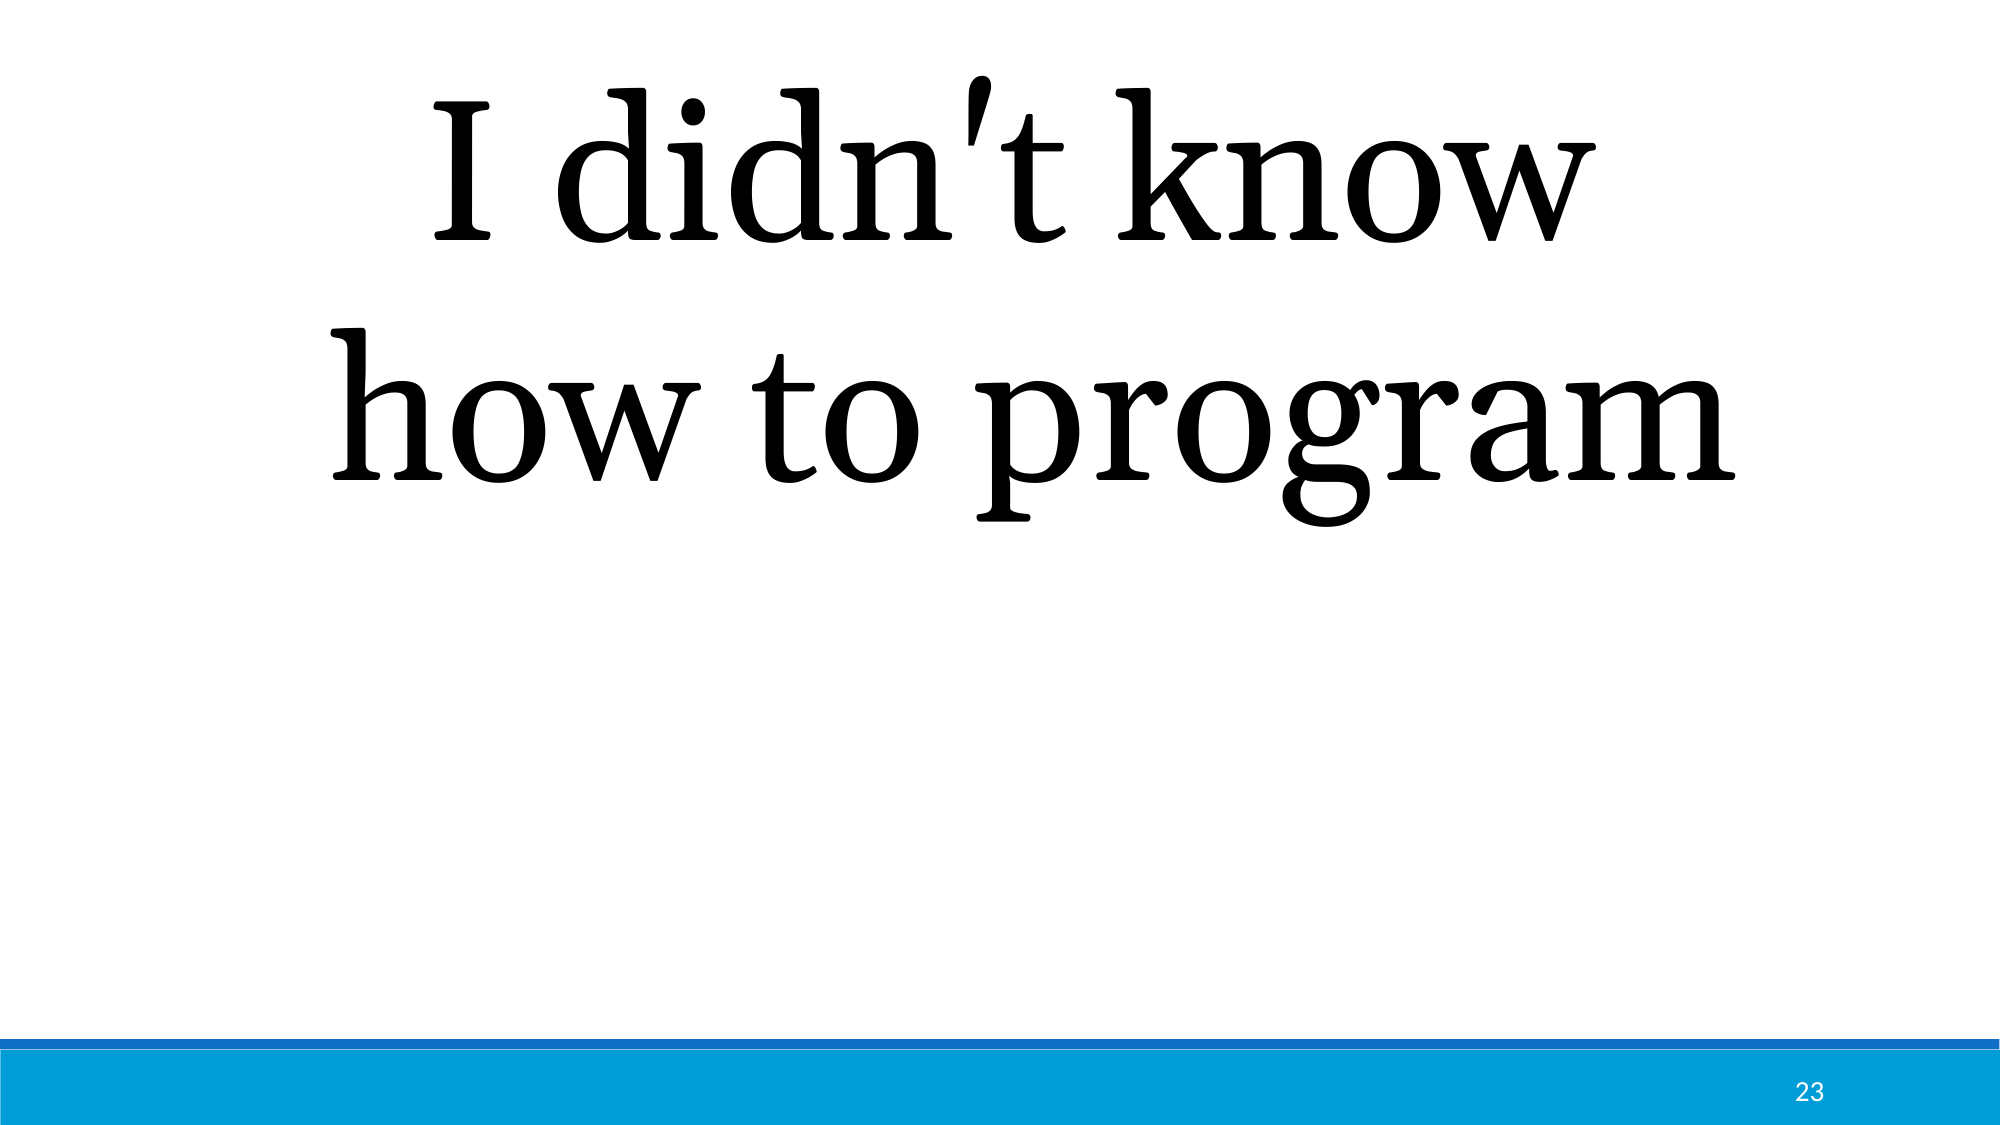

I didn't know
how to program
23